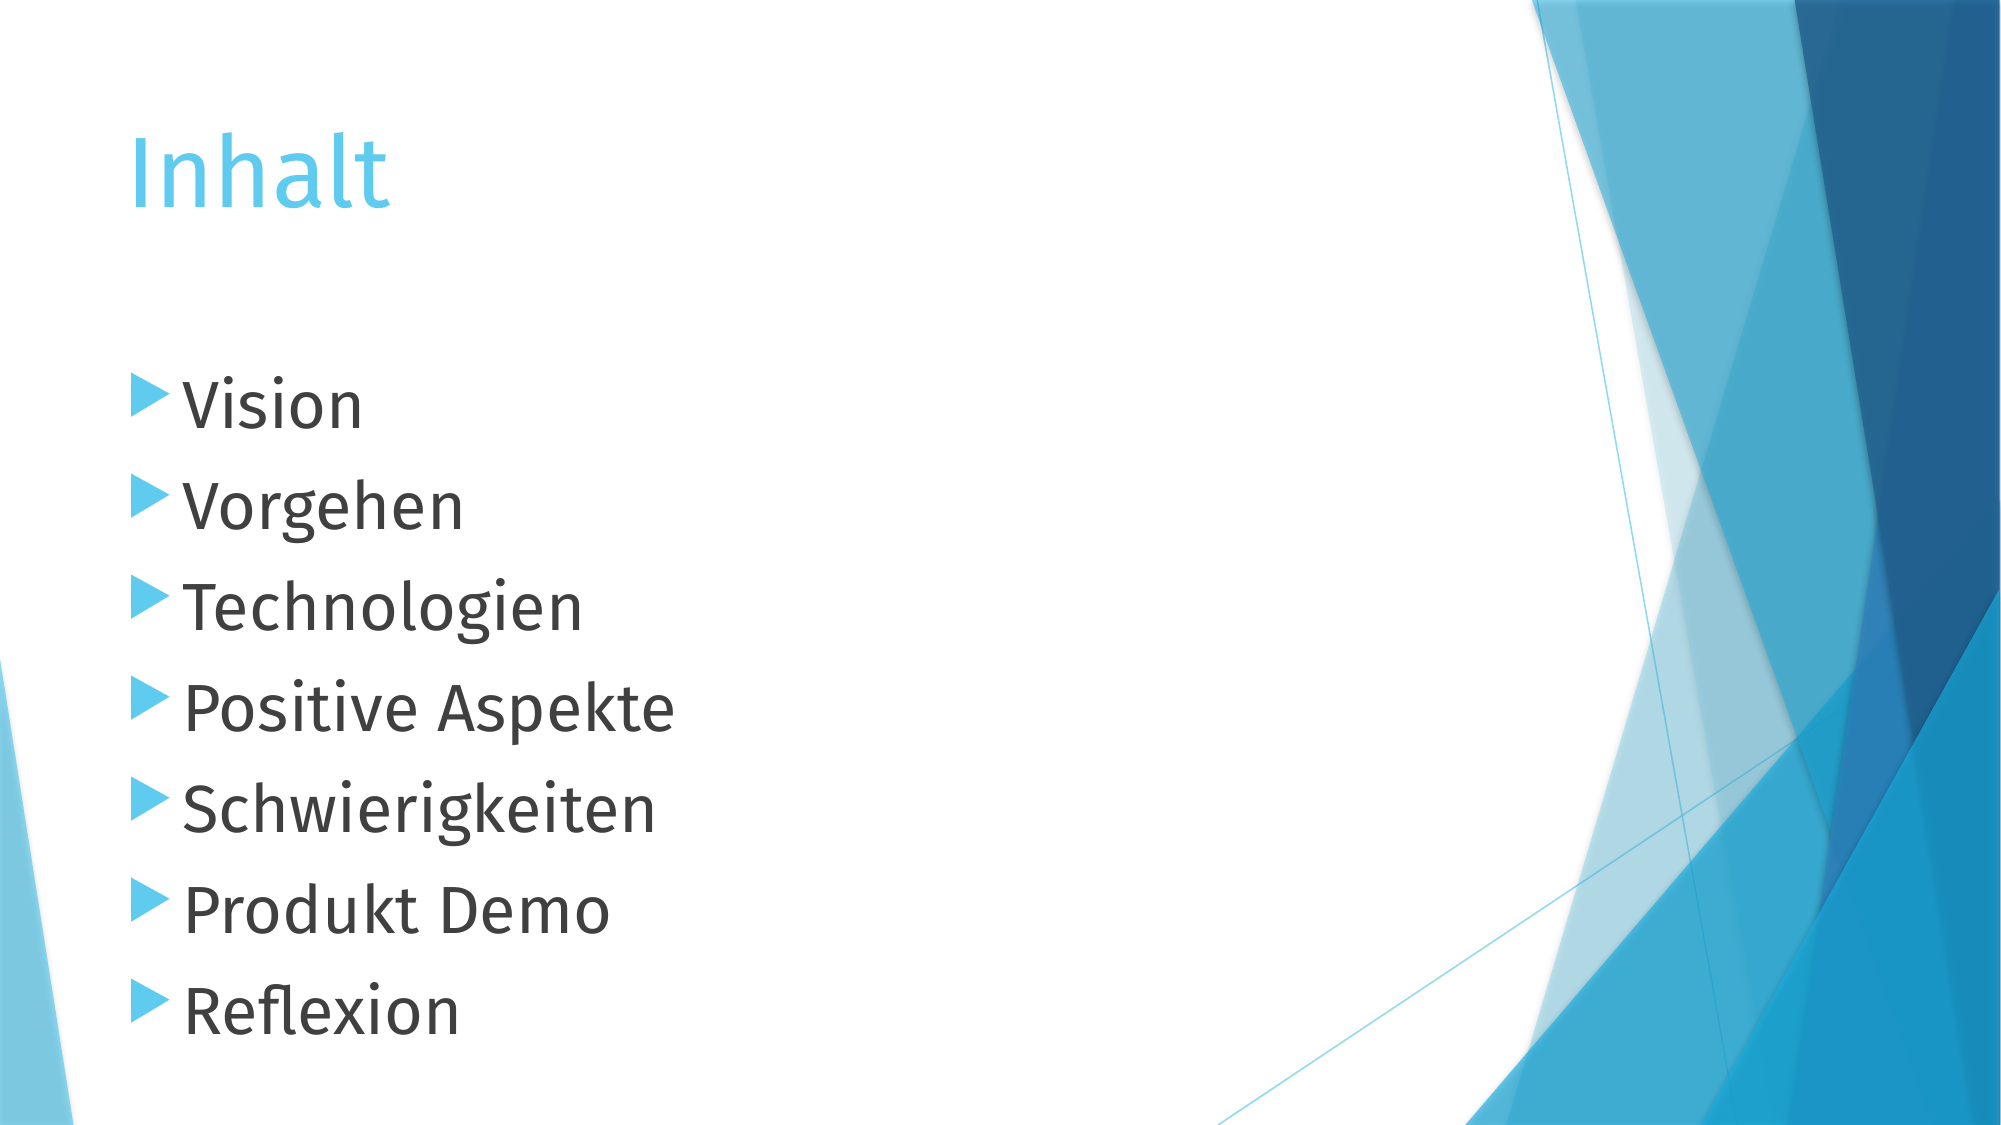

# Inhalt
Vision
Vorgehen
Technologien
Positive Aspekte
Schwierigkeiten
Produkt Demo
Reflexion